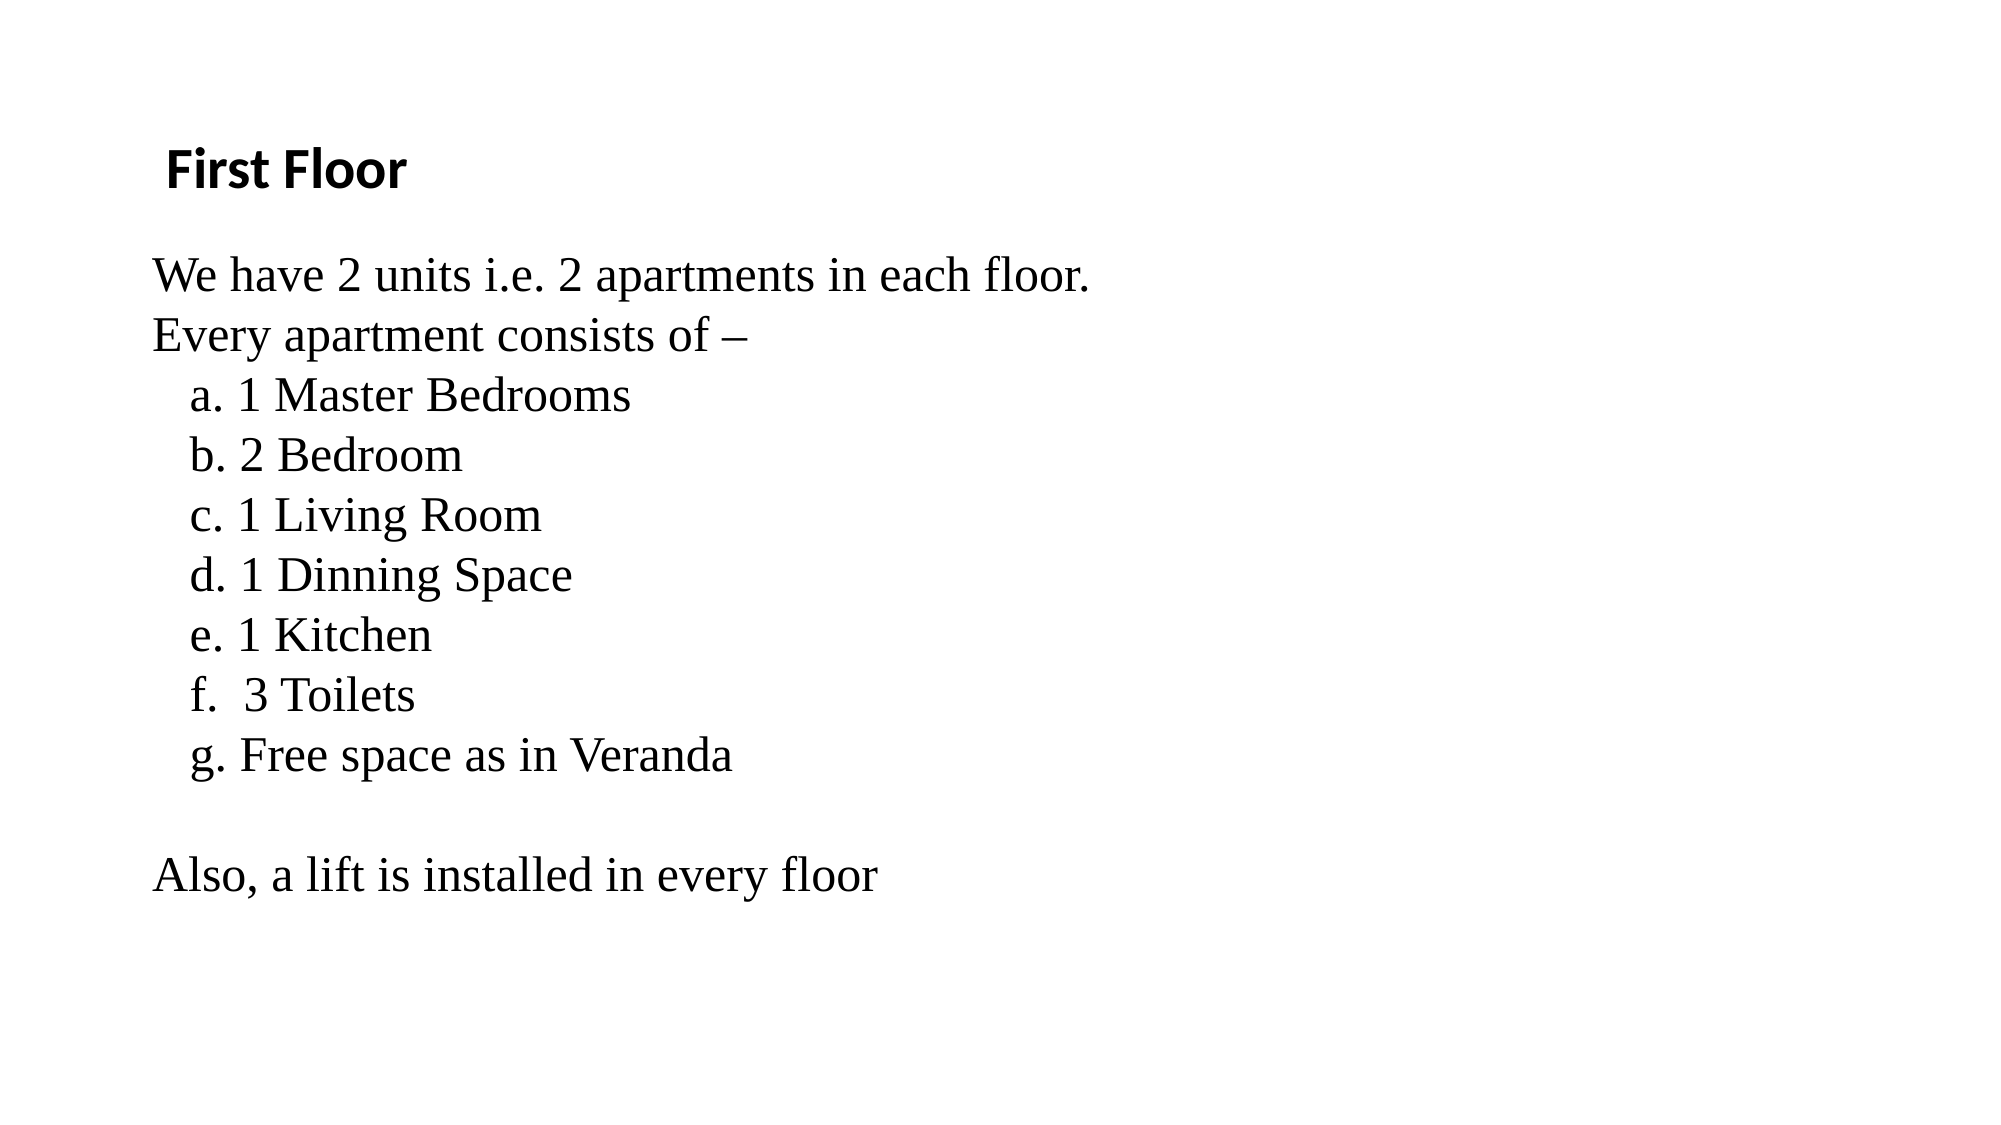

First Floor
We have 2 units i.e. 2 apartments in each floor.
Every apartment consists of –
   a. 1 Master Bedrooms
   b. 2 Bedroom
   c. 1 Living Room
   d. 1 Dinning Space
   e. 1 Kitchen
   f.  3 Toilets
   g. Free space as in Veranda

Also, a lift is installed in every floor